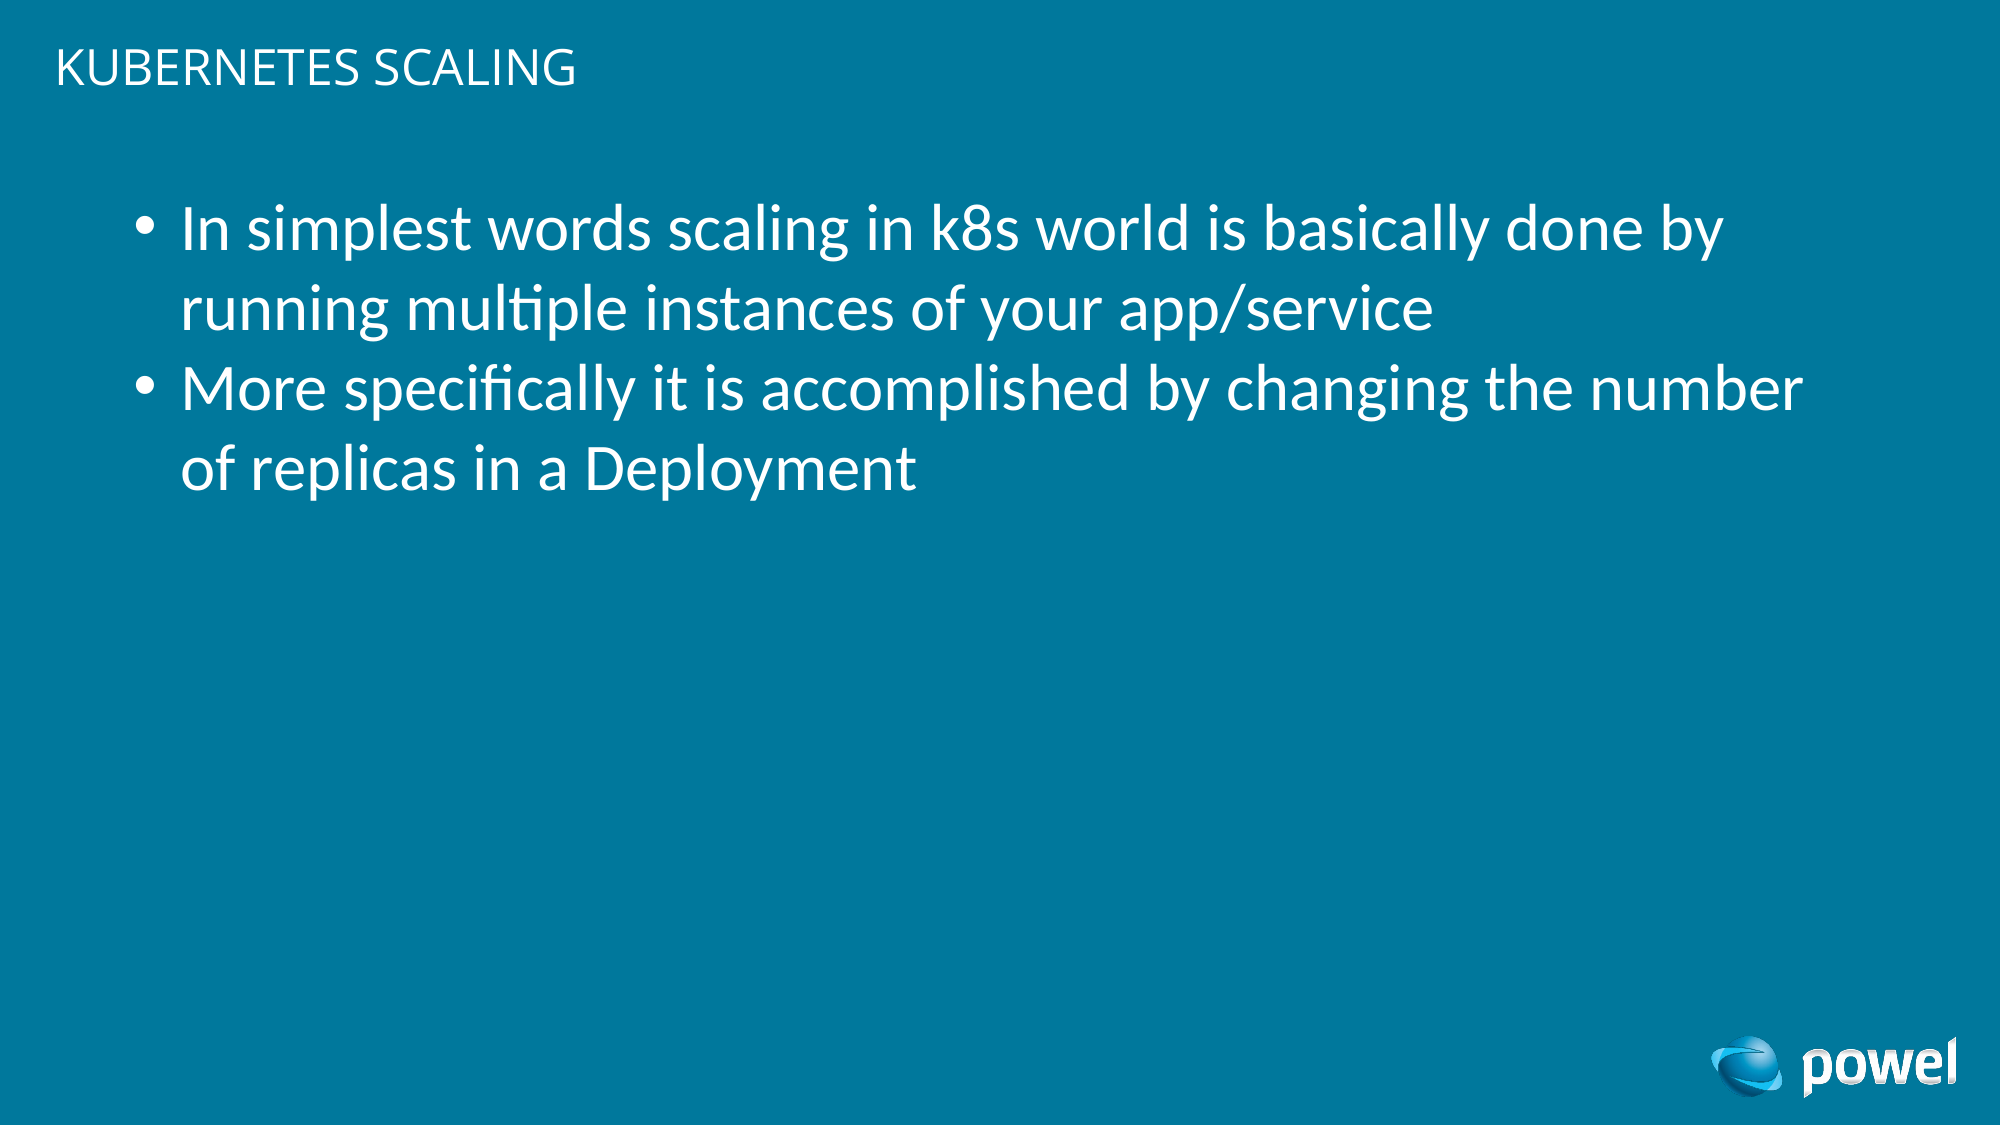

# Kubernetes scaling
In simplest words scaling in k8s world is basically done by running multiple instances of your app/service
More specifically it is accomplished by changing the number of replicas in a Deployment